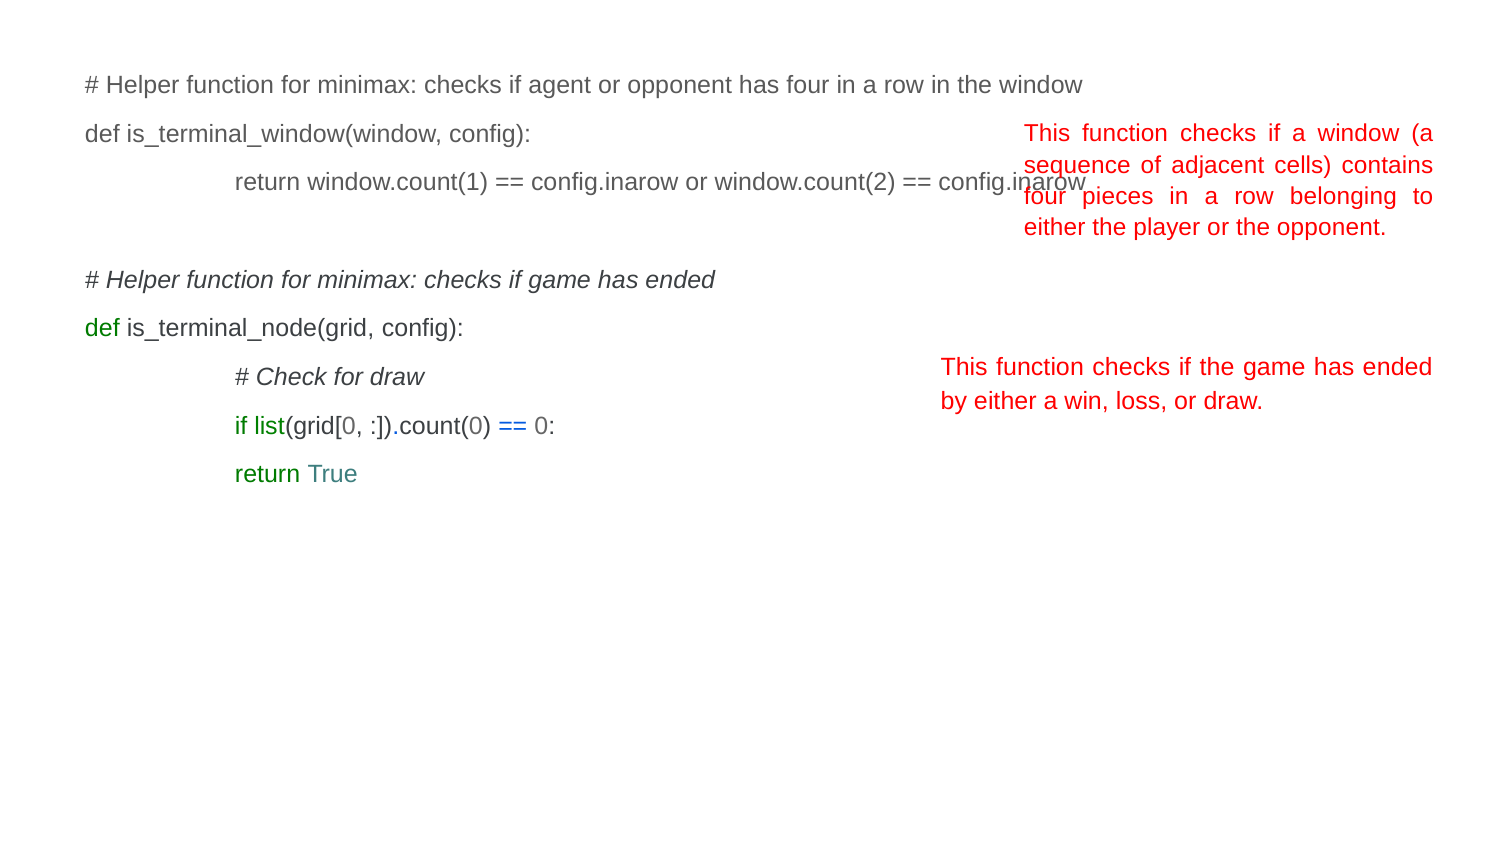

# Helper function for minimax: checks if agent or opponent has four in a row in the window
def is_terminal_window(window, config):
	return window.count(1) == config.inarow or window.count(2) == config.inarow

# Helper function for minimax: checks if game has ended
def is_terminal_node(grid, config):
	# Check for draw
	if list(grid[0, :]).count(0) == 0:
    	return True
This function checks if a window (a sequence of adjacent cells) contains four pieces in a row belonging to either the player or the opponent.
This function checks if the game has ended by either a win, loss, or draw.